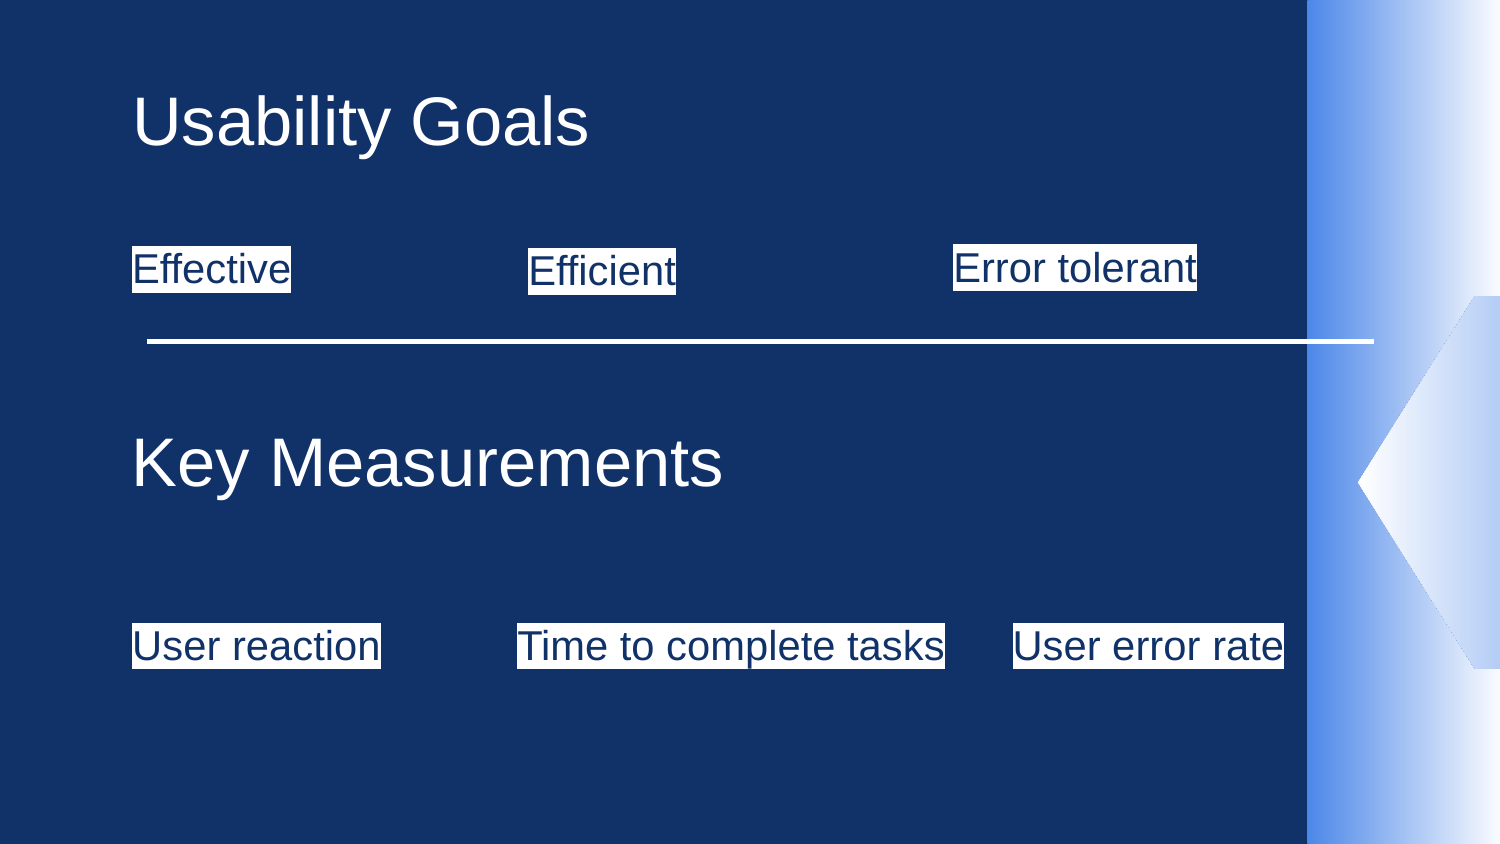

# Usability Goals
Error tolerant
Effective
Efficient

Key Measurements
User reaction
Time to complete tasks
User error rate